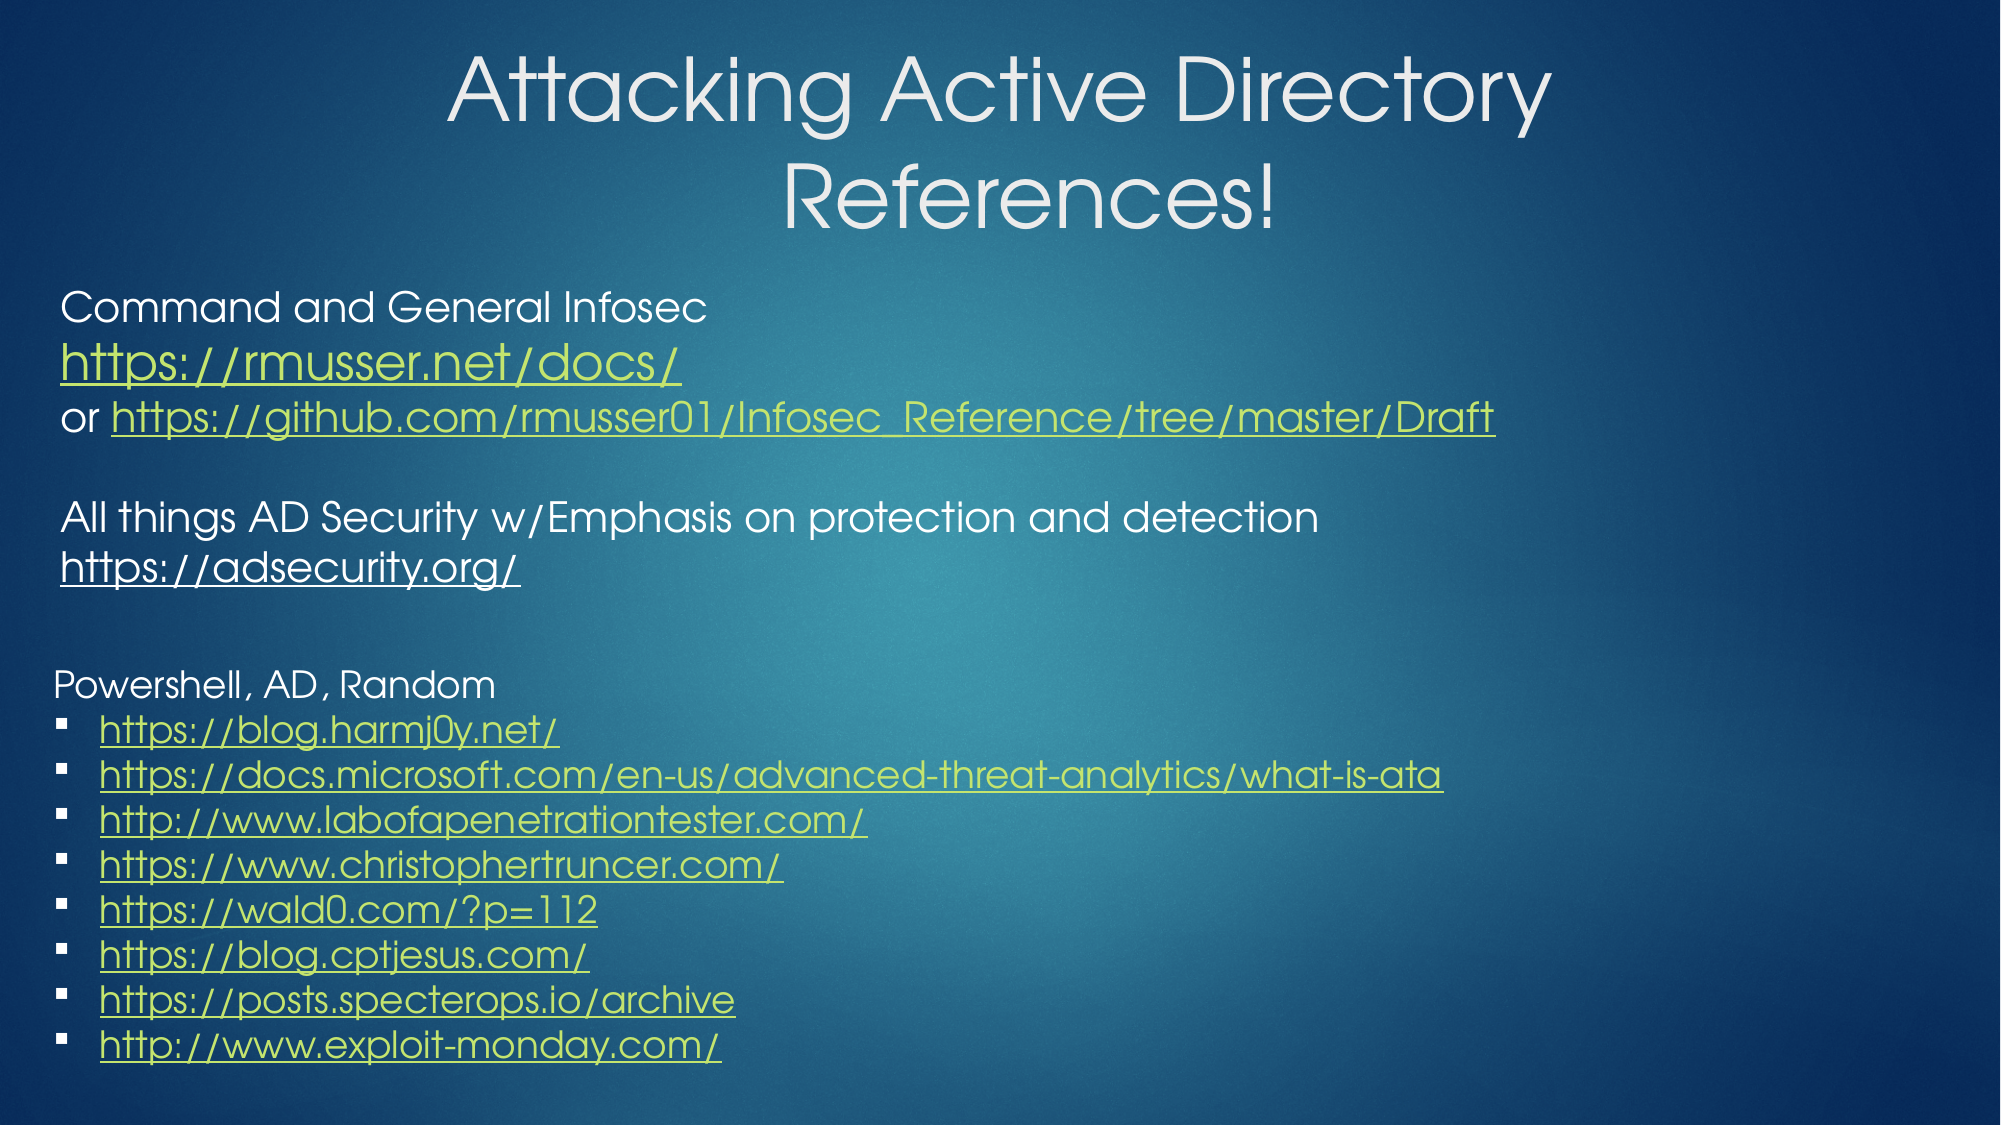

# Attacking Active Directory
References!
Command and General Infosec
https://rmusser.net/docs/
or https://github.com/rmusser01/Infosec_Reference/tree/master/Draft

All things AD Security w/Emphasis on protection and detection
https://adsecurity.org/

Powershell, AD, Random
https://blog.harmj0y.net/
https://docs.microsoft.com/en-us/advanced-threat-analytics/what-is-ata
http://www.labofapenetrationtester.com/
https://www.christophertruncer.com/
https://wald0.com/?p=112
https://blog.cptjesus.com/
https://posts.specterops.io/archive
http://www.exploit-monday.com/